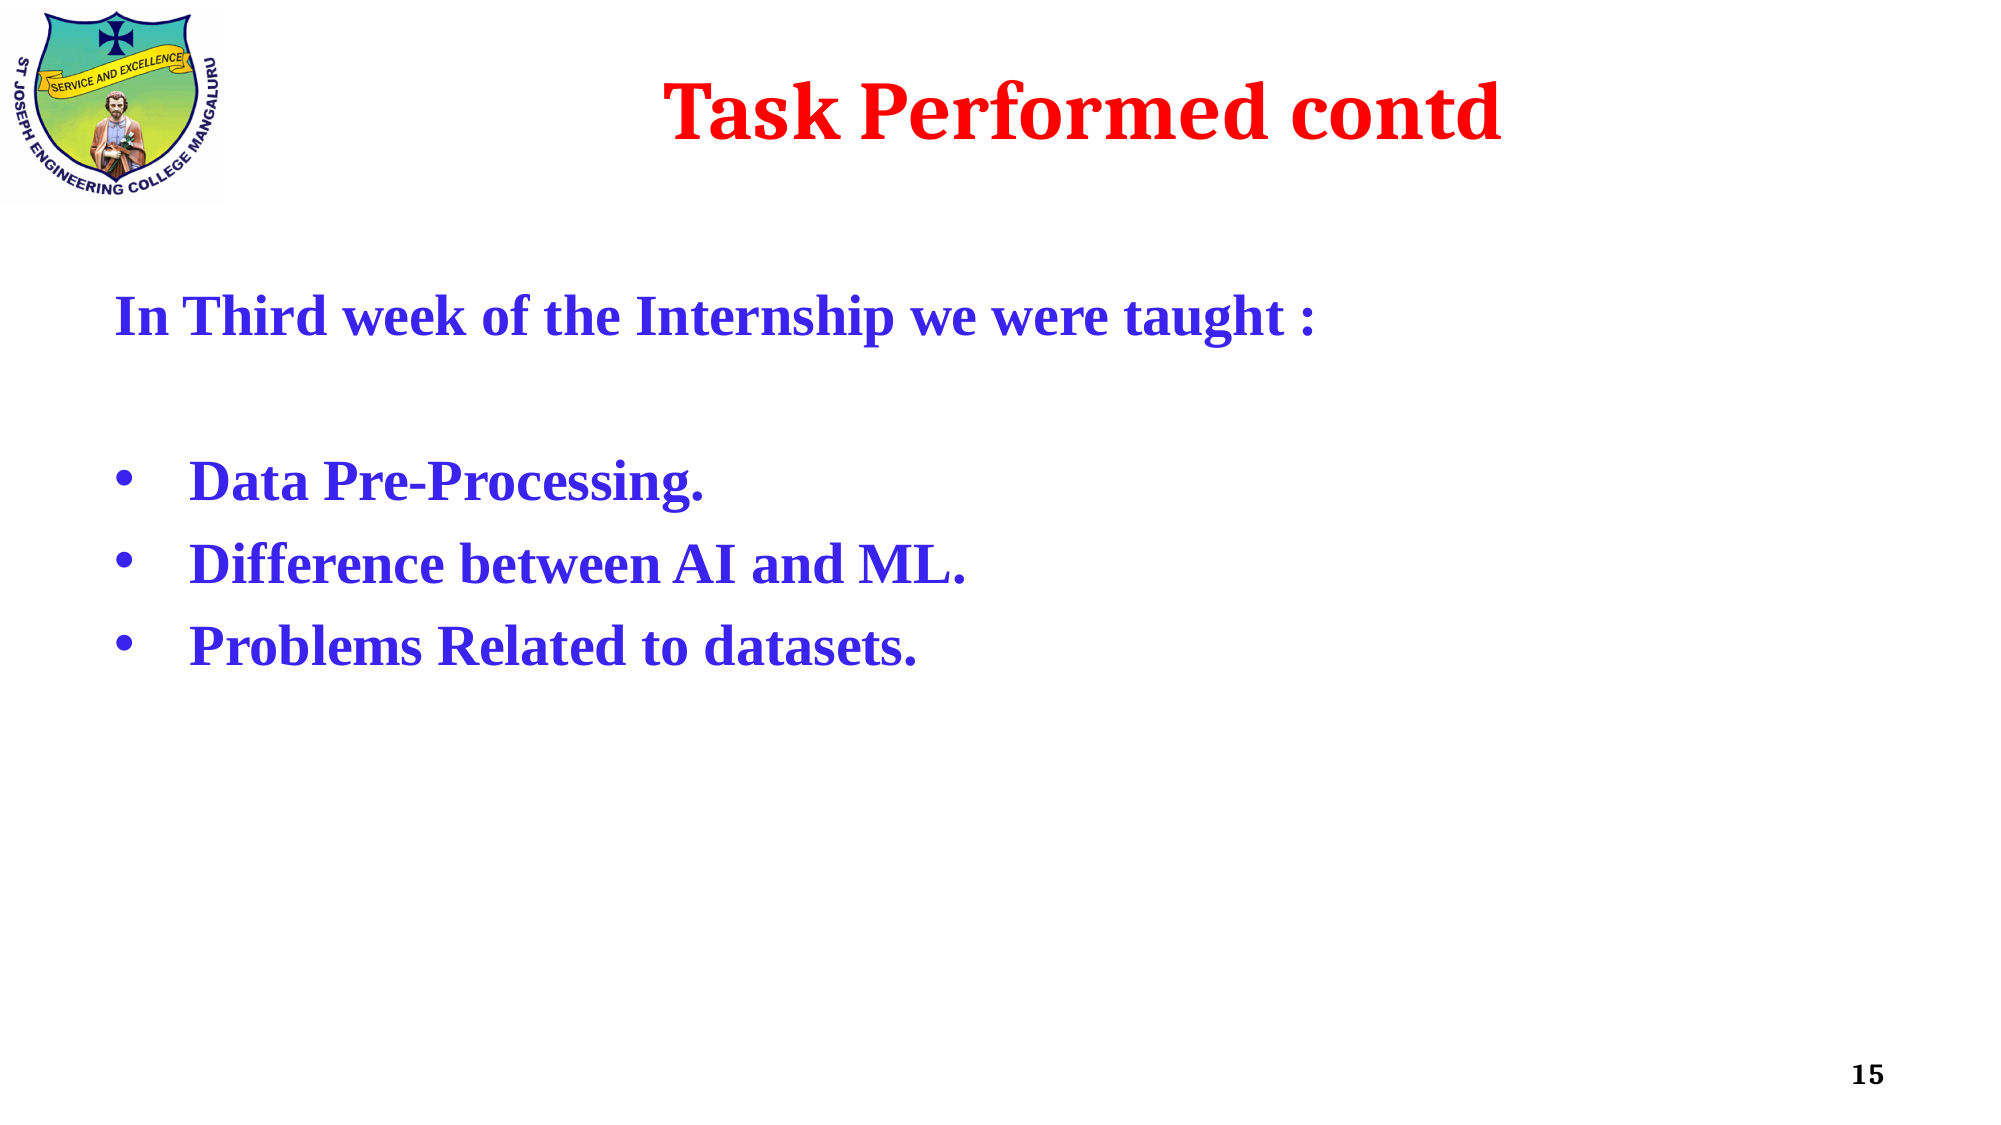

# Task Performed contd

In Third week of the Internship we were taught :

Data Pre-Processing.
Difference between AI and ML.
Problems Related to datasets.
15